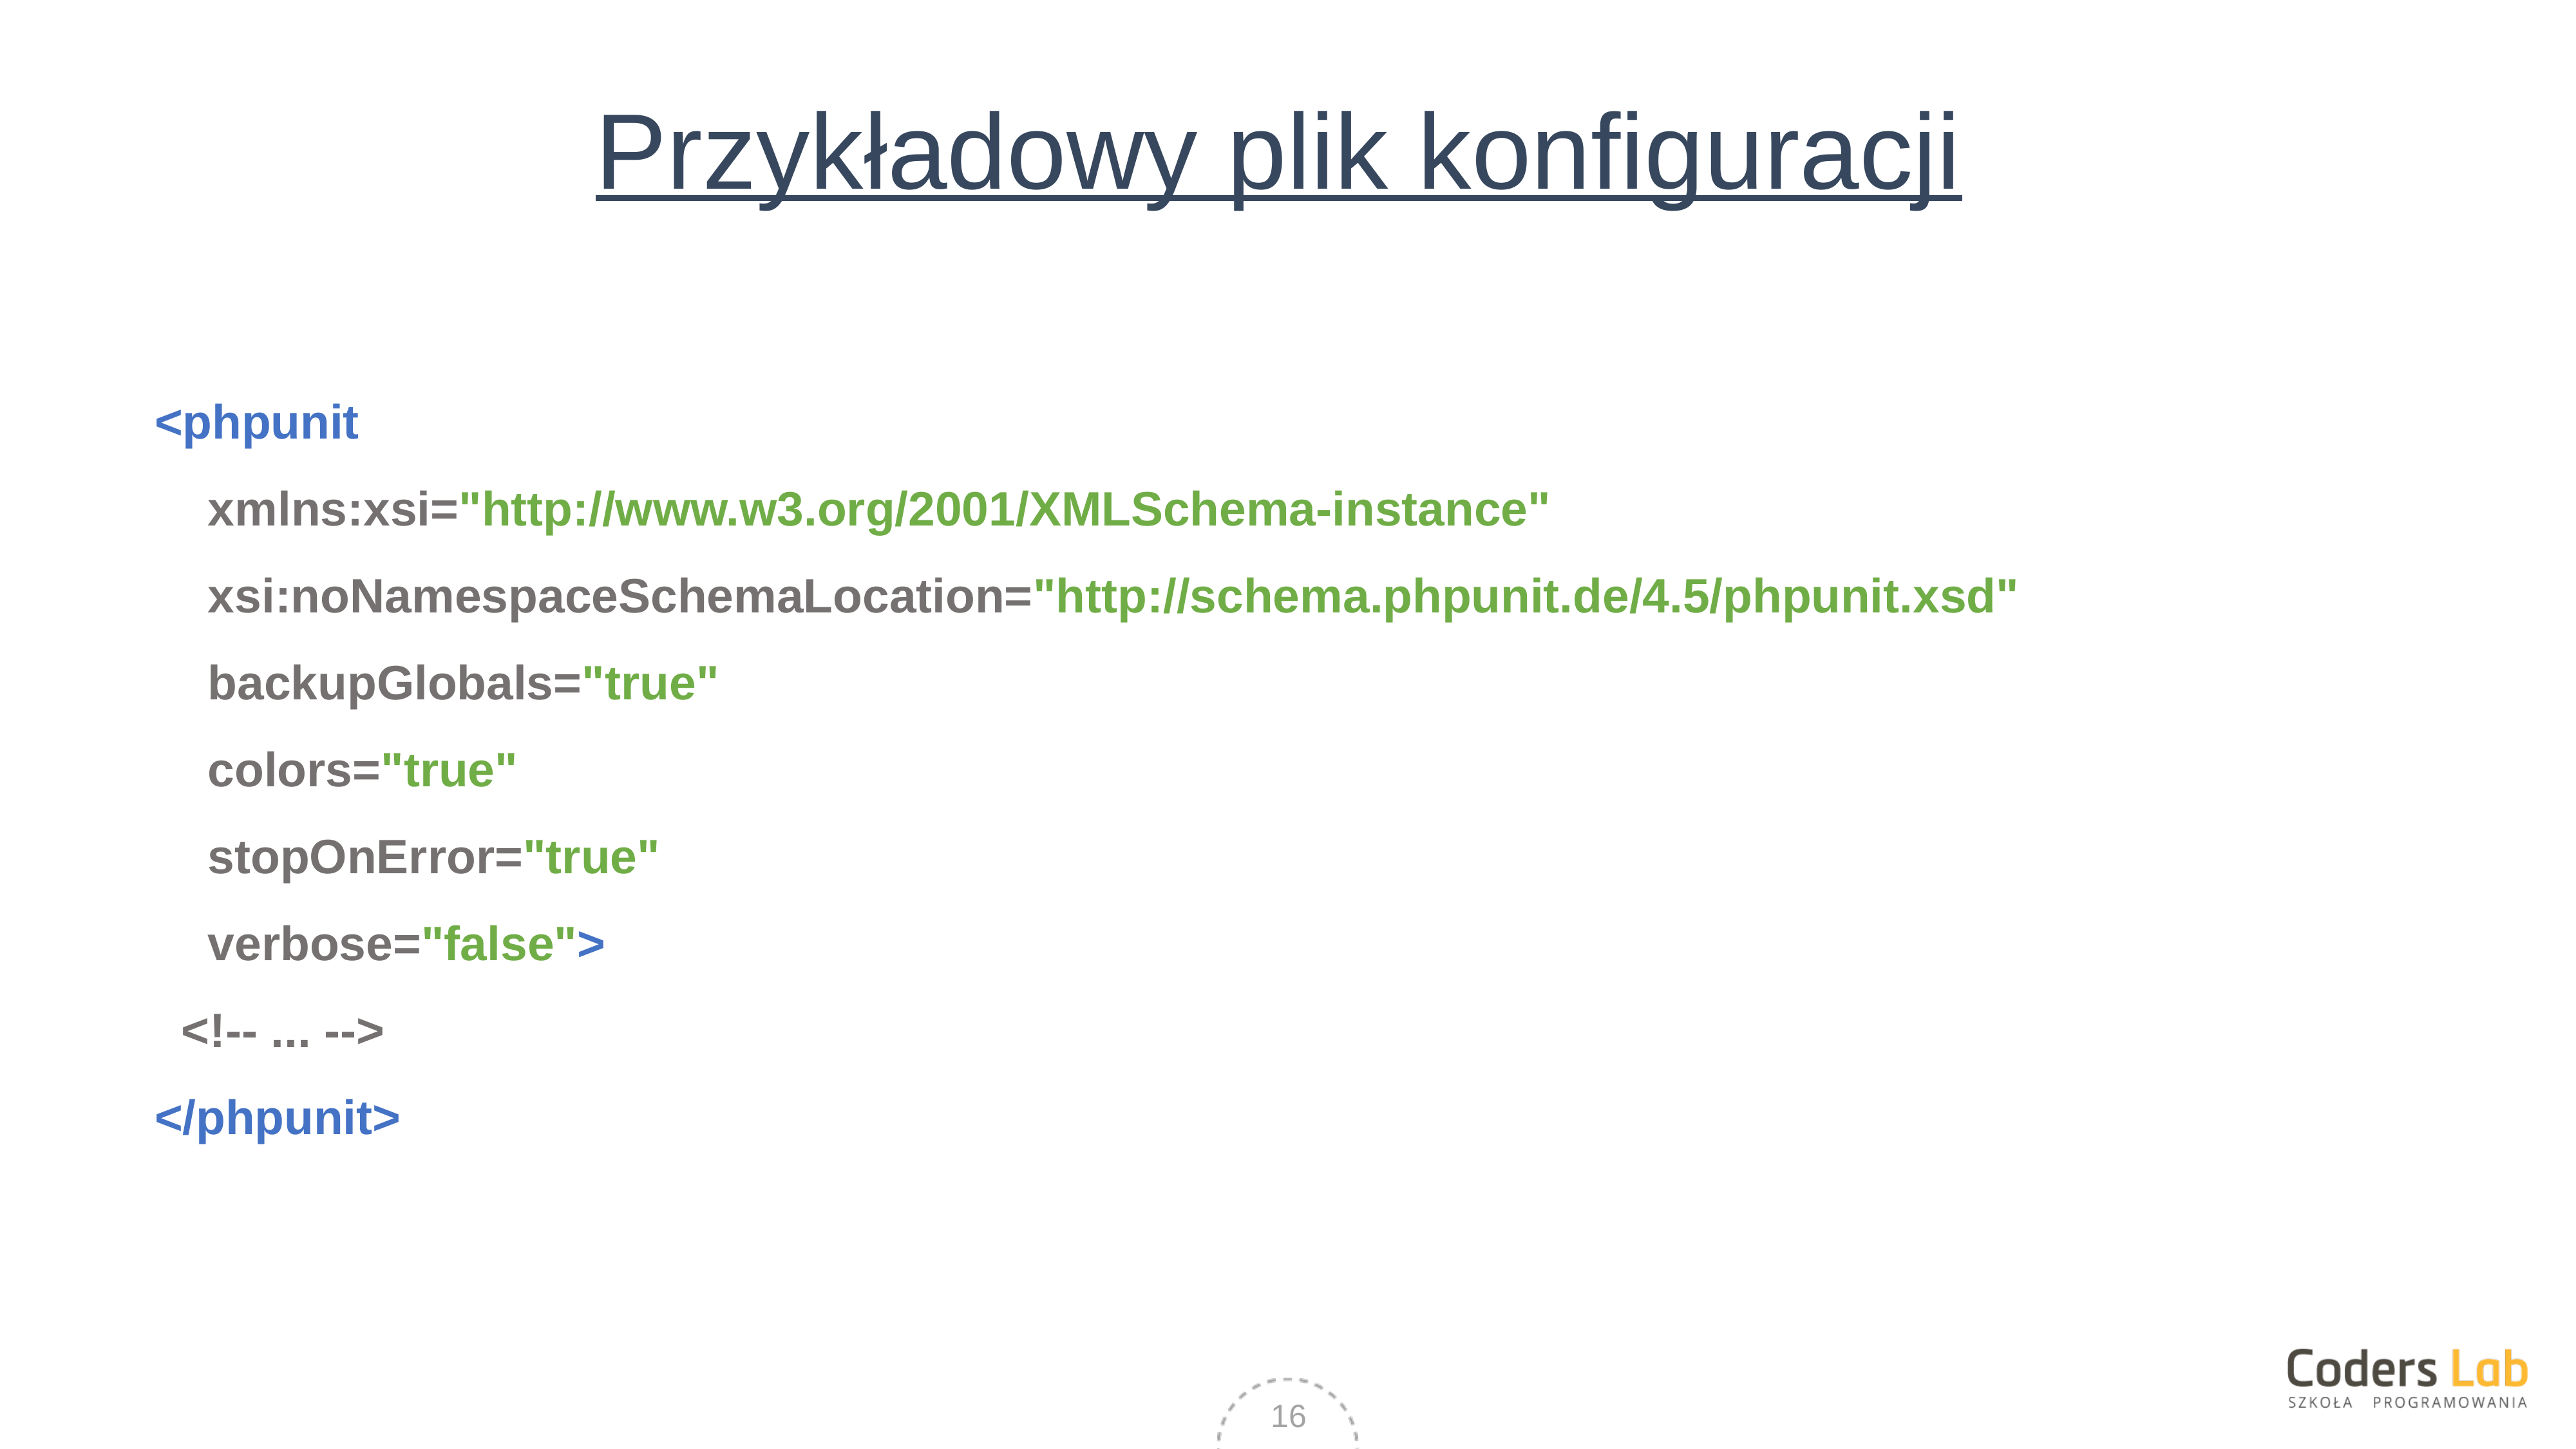

# Przykładowy plik konfiguracji
<phpunit
    xmlns:xsi="http://www.w3.org/2001/XMLSchema-instance"
    xsi:noNamespaceSchemaLocation="http://schema.phpunit.de/4.5/phpunit.xsd"
    backupGlobals="true"
    colors="true"
    stopOnError="true"
    verbose="false">
  <!-- ... -->
</phpunit>
16